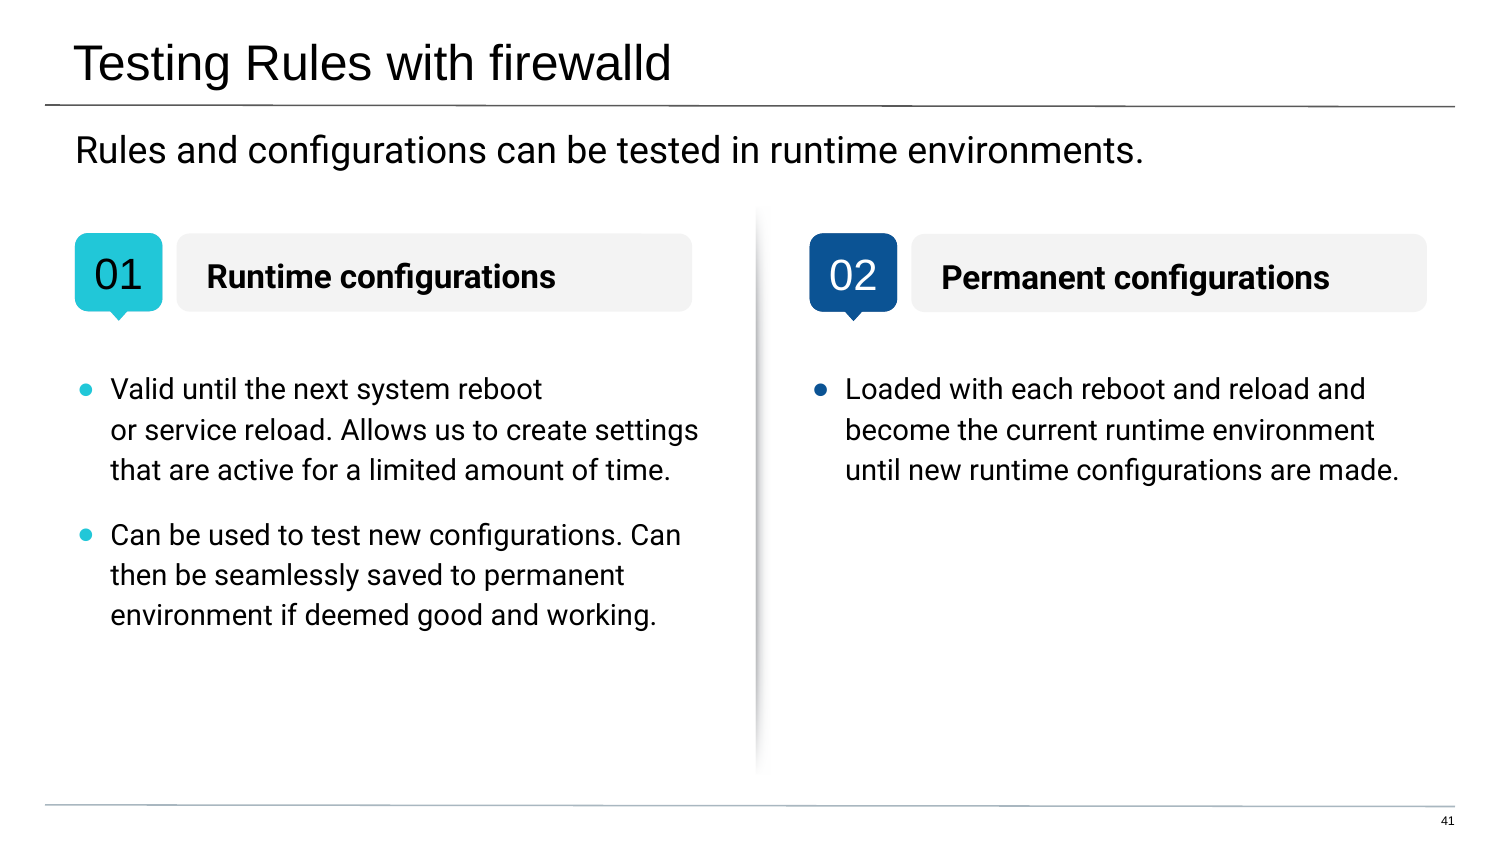

# Testing Rules with firewalld
Rules and configurations can be tested in runtime environments.
01

Runtime configurations
02

Permanent configurations
Valid until the next system reboot
or service reload. Allows us to create settings that are active for a limited amount of time.
Can be used to test new configurations. Can then be seamlessly saved to permanent environment if deemed good and working.
Loaded with each reboot and reload and become the current runtime environment
until new runtime configurations are made.

41